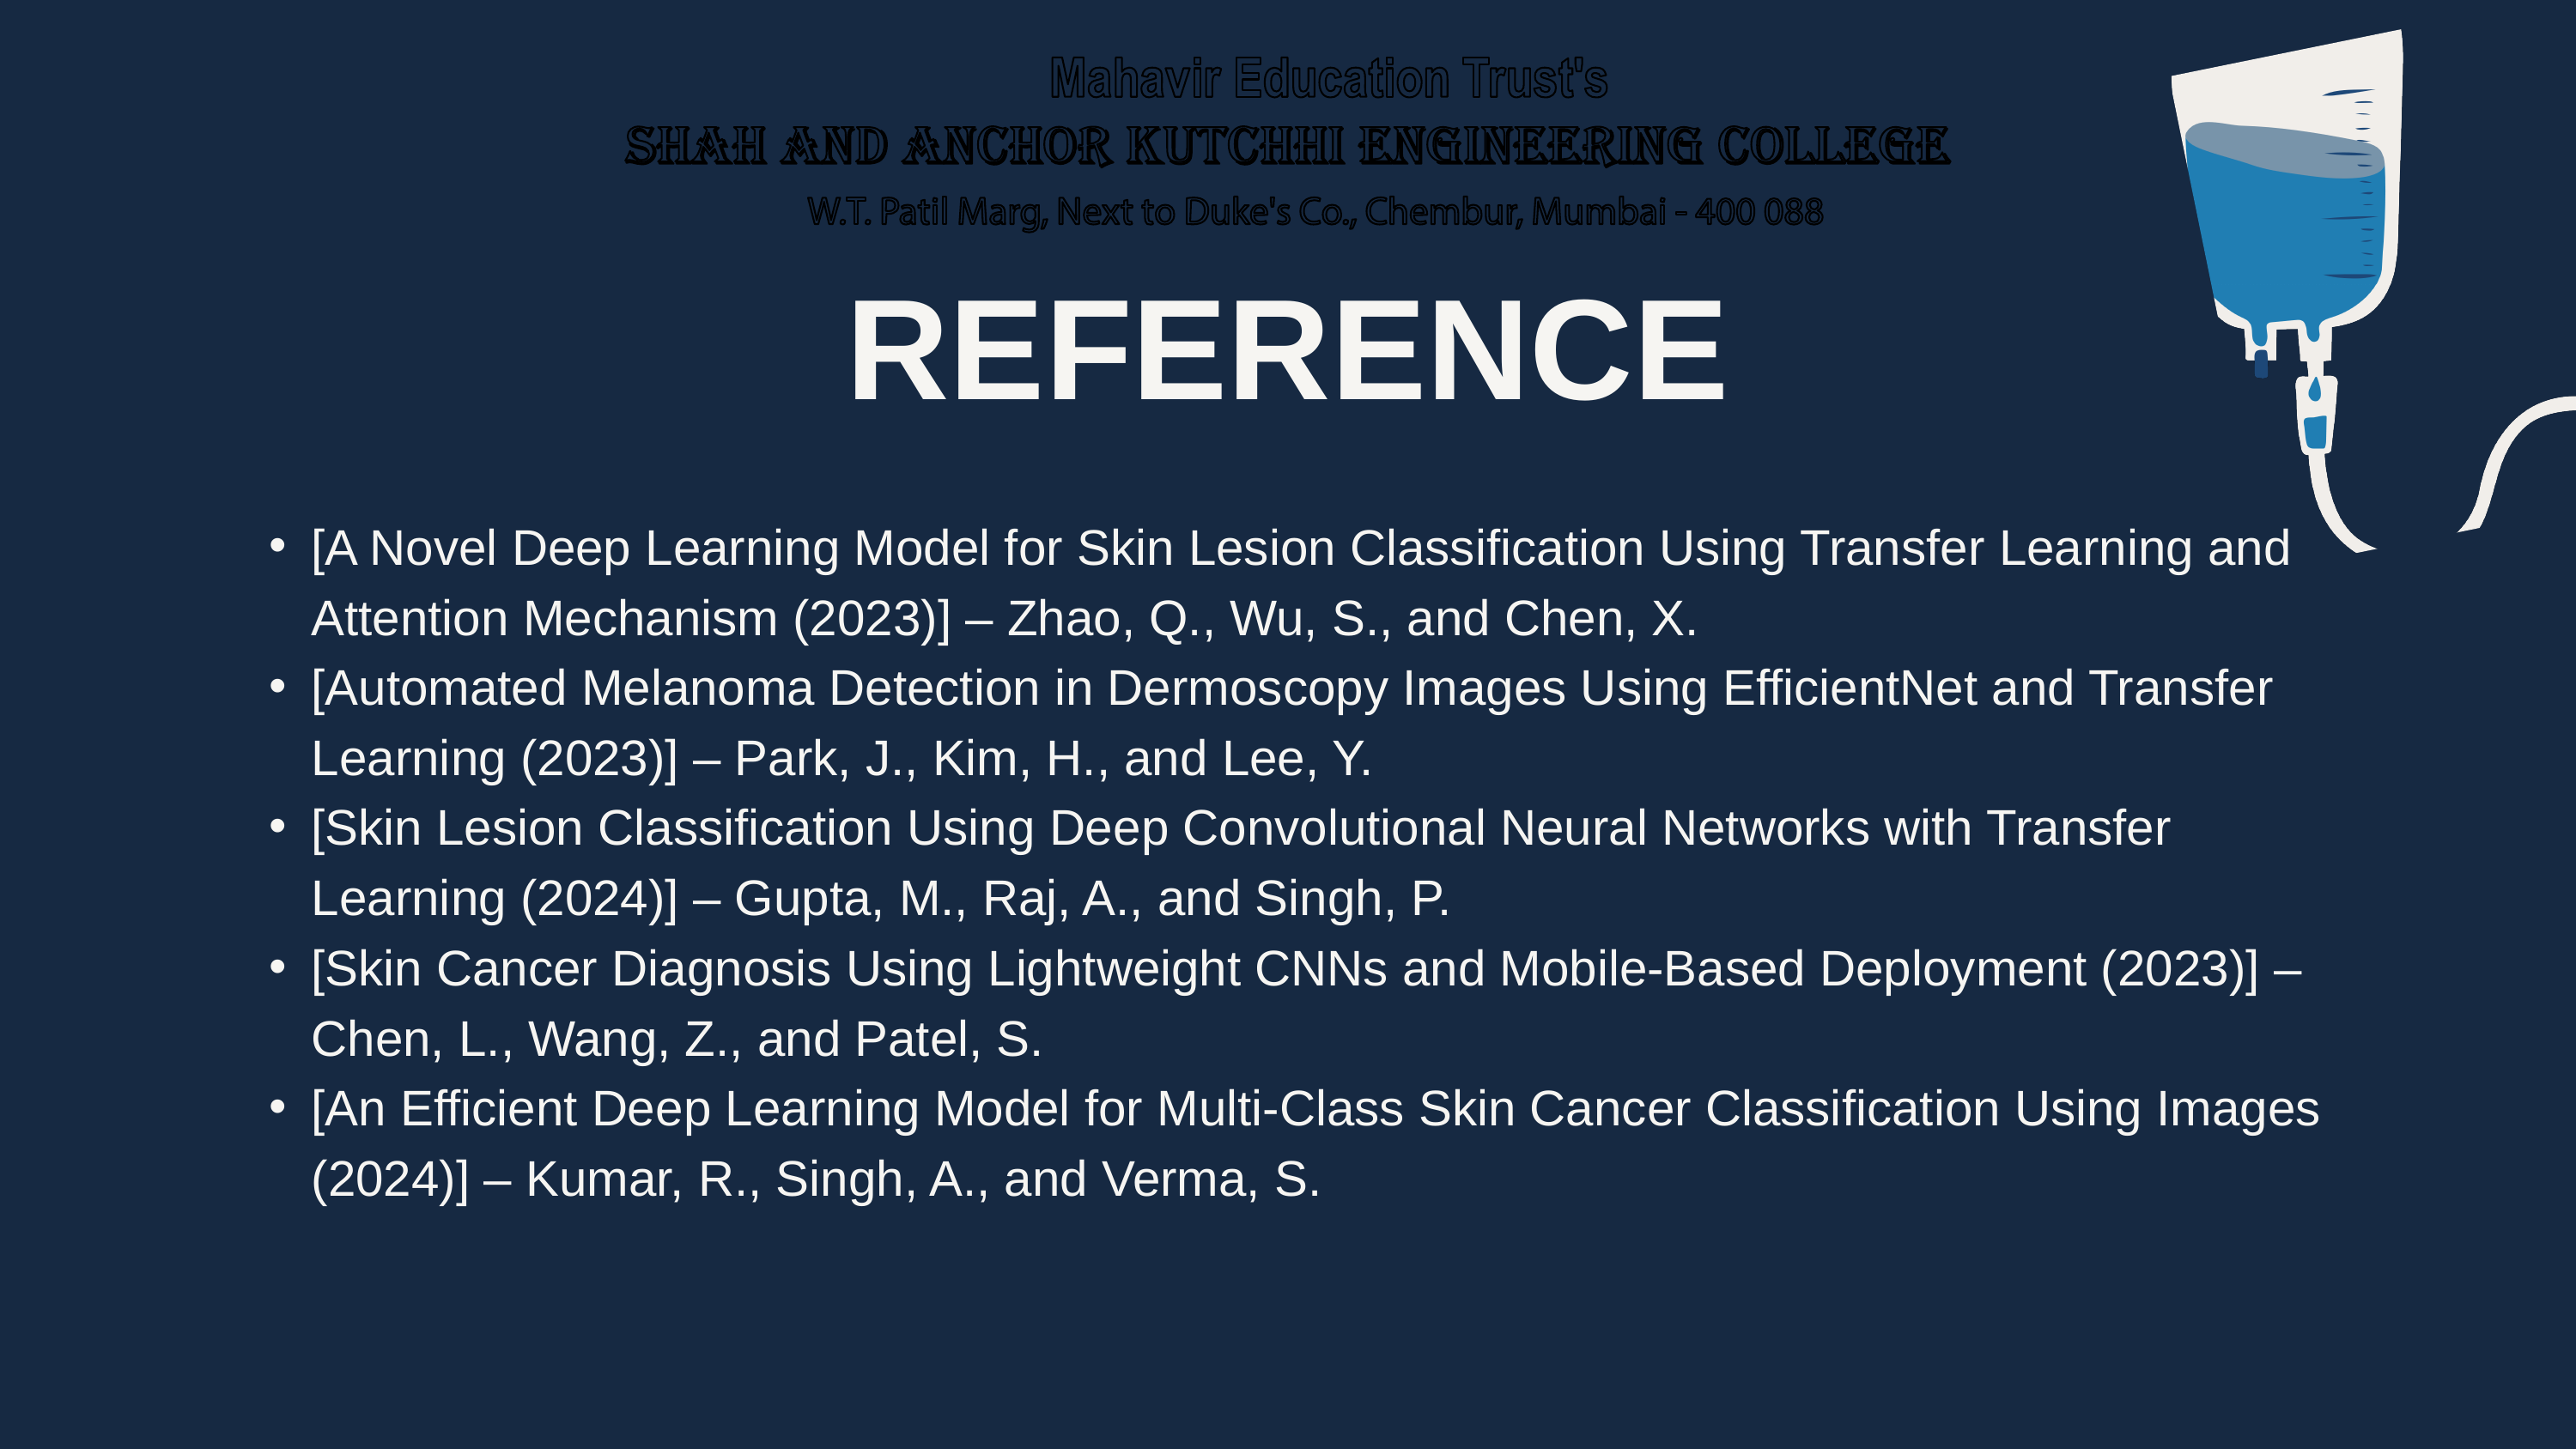

REFERENCE
[A Novel Deep Learning Model for Skin Lesion Classification Using Transfer Learning and Attention Mechanism (2023)] – Zhao, Q., Wu, S., and Chen, X.
[Automated Melanoma Detection in Dermoscopy Images Using EfficientNet and Transfer Learning (2023)] – Park, J., Kim, H., and Lee, Y.
[Skin Lesion Classification Using Deep Convolutional Neural Networks with Transfer Learning (2024)] – Gupta, M., Raj, A., and Singh, P.
[Skin Cancer Diagnosis Using Lightweight CNNs and Mobile-Based Deployment (2023)] – Chen, L., Wang, Z., and Patel, S.
[An Efficient Deep Learning Model for Multi-Class Skin Cancer Classification Using Images (2024)] – Kumar, R., Singh, A., and Verma, S.